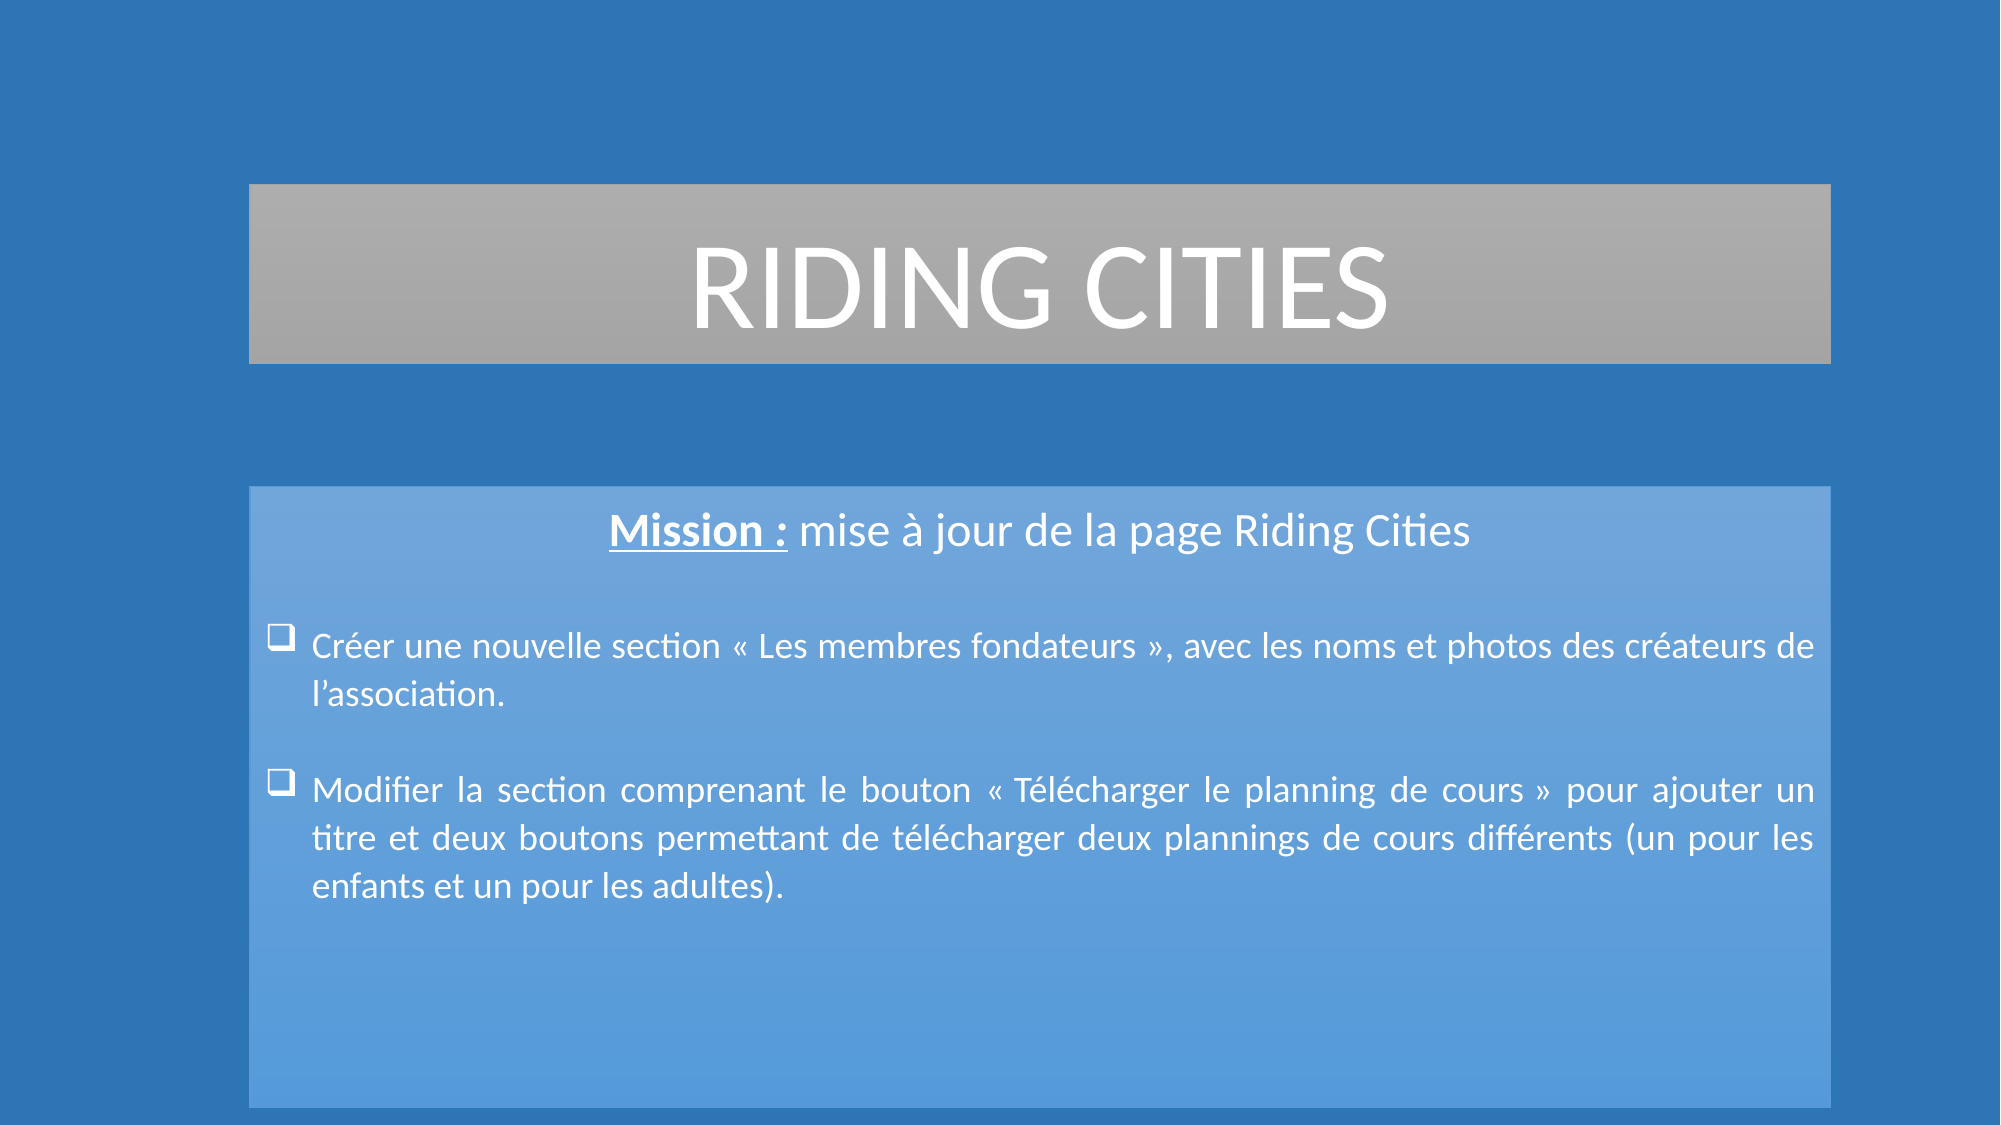

# RIDING CITIES
Mission : mise à jour de la page Riding Cities

Créer une nouvelle section « Les membres fondateurs », avec les noms et photos des créateurs de l’association.

Modifier la section comprenant le bouton « Télécharger le planning de cours » pour ajouter un titre et deux boutons permettant de télécharger deux plannings de cours différents (un pour les enfants et un pour les adultes).